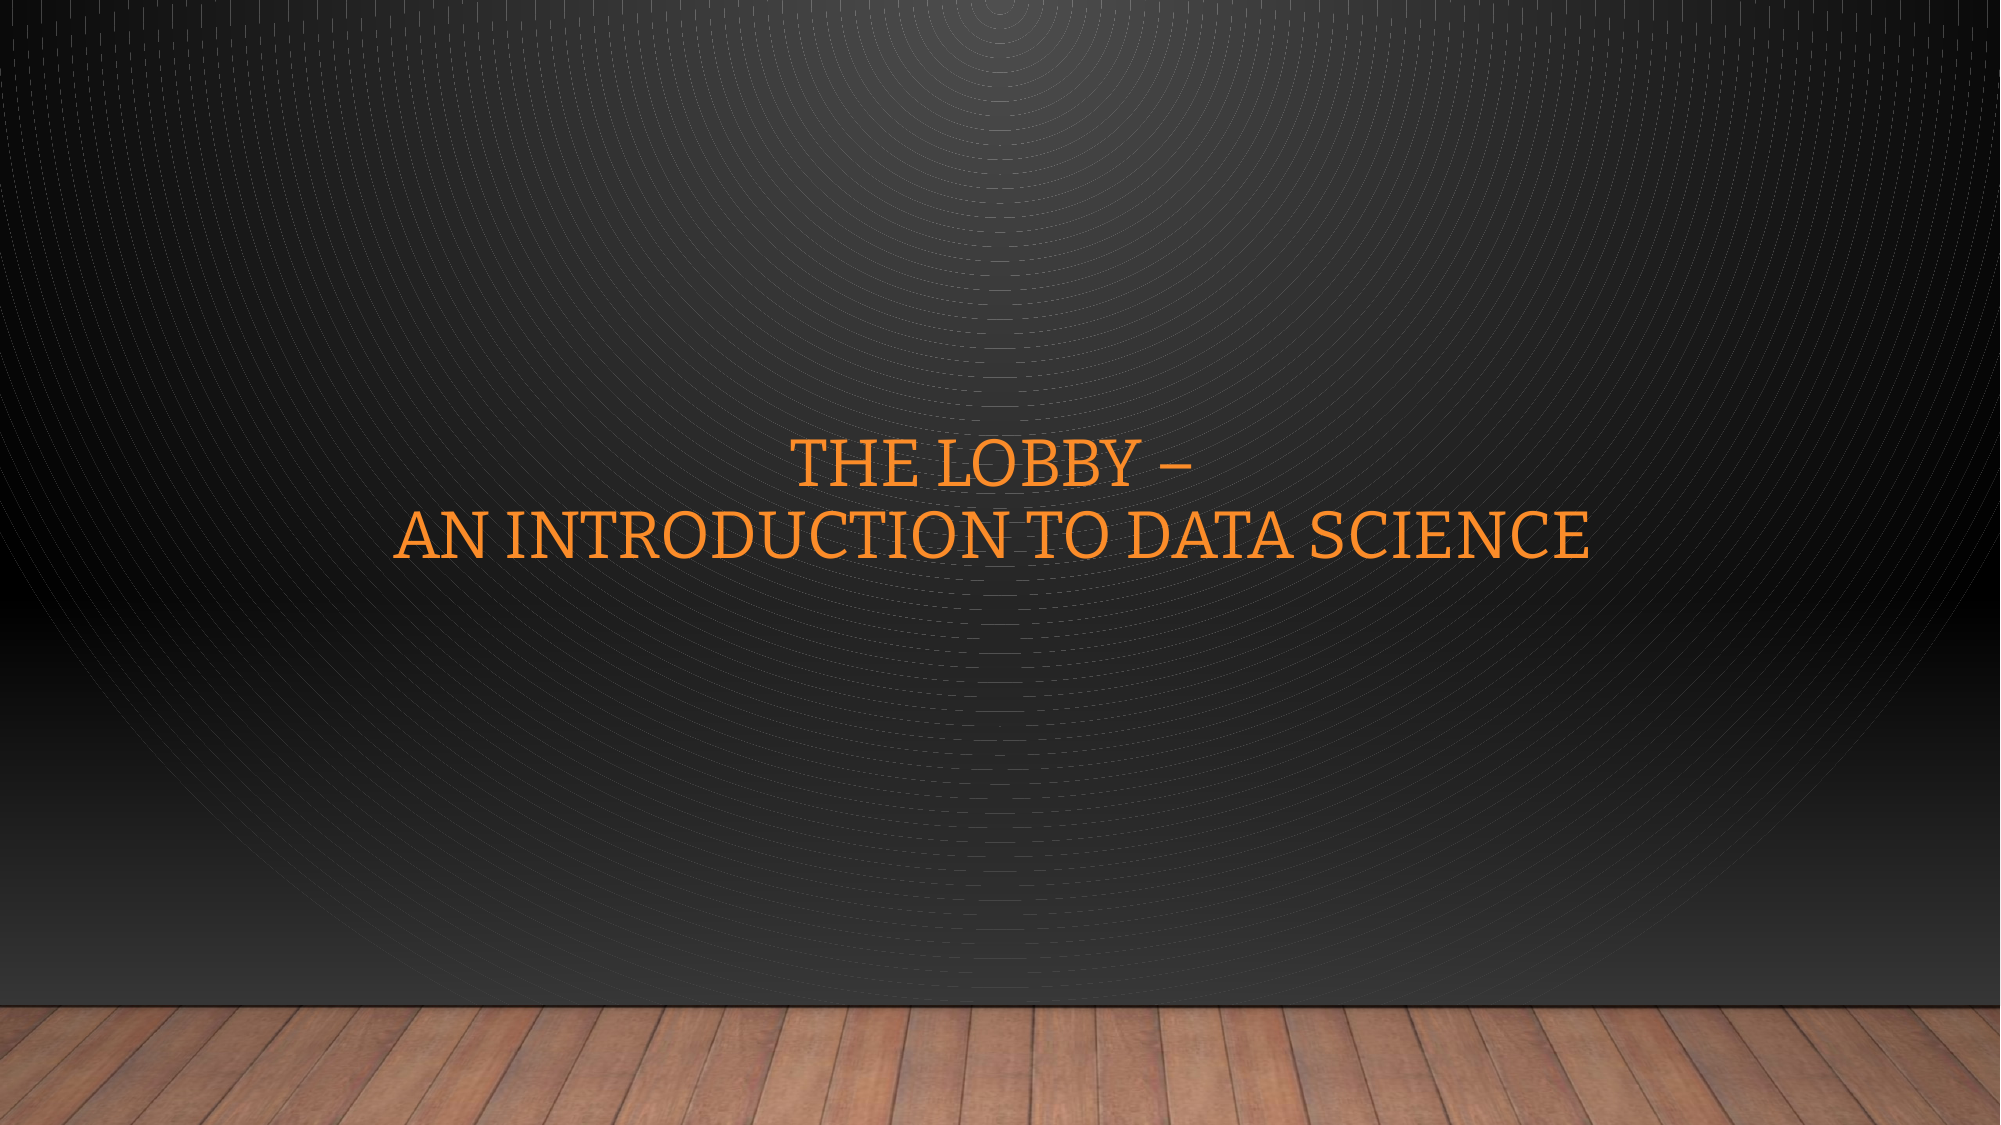

# The Lobby – An introduction to Data Science